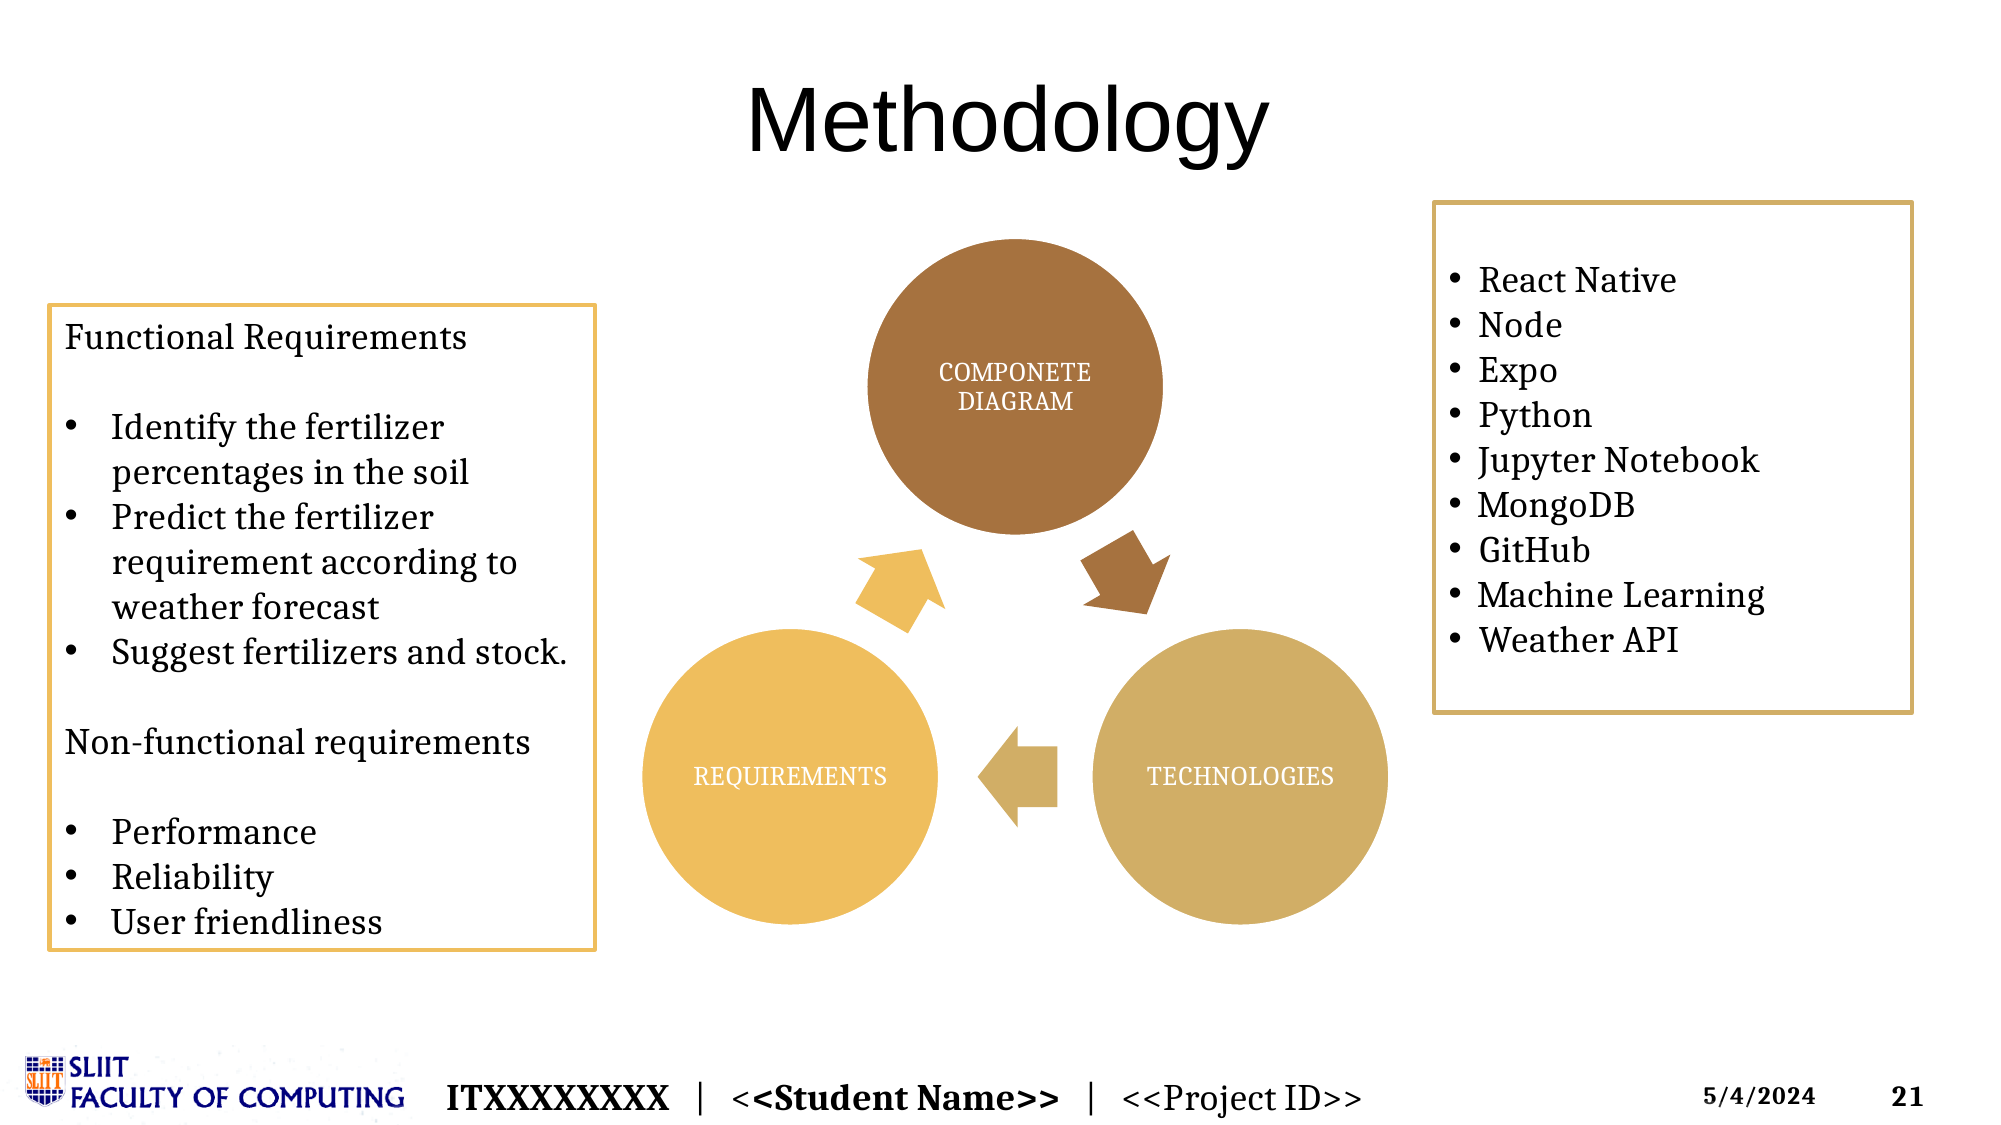

# Methodology

  React Native
  Node
  Expo
  Python
  Jupyter Notebook
  MongoDB
  GitHub
  Machine Learning
  Weather API

COMPONETE DIAGRAM

TECHNOLOGIES

REQUIREMENTS

Functional Requirements

Identify the fertilizer percentages in the soil
Predict the fertilizer requirement according to weather forecast
Suggest fertilizers and stock.

Non-functional requirements

Performance
Reliability
User friendliness
ITXXXXXXXX   |   <<Student Name>>   |   <<Project ID>>